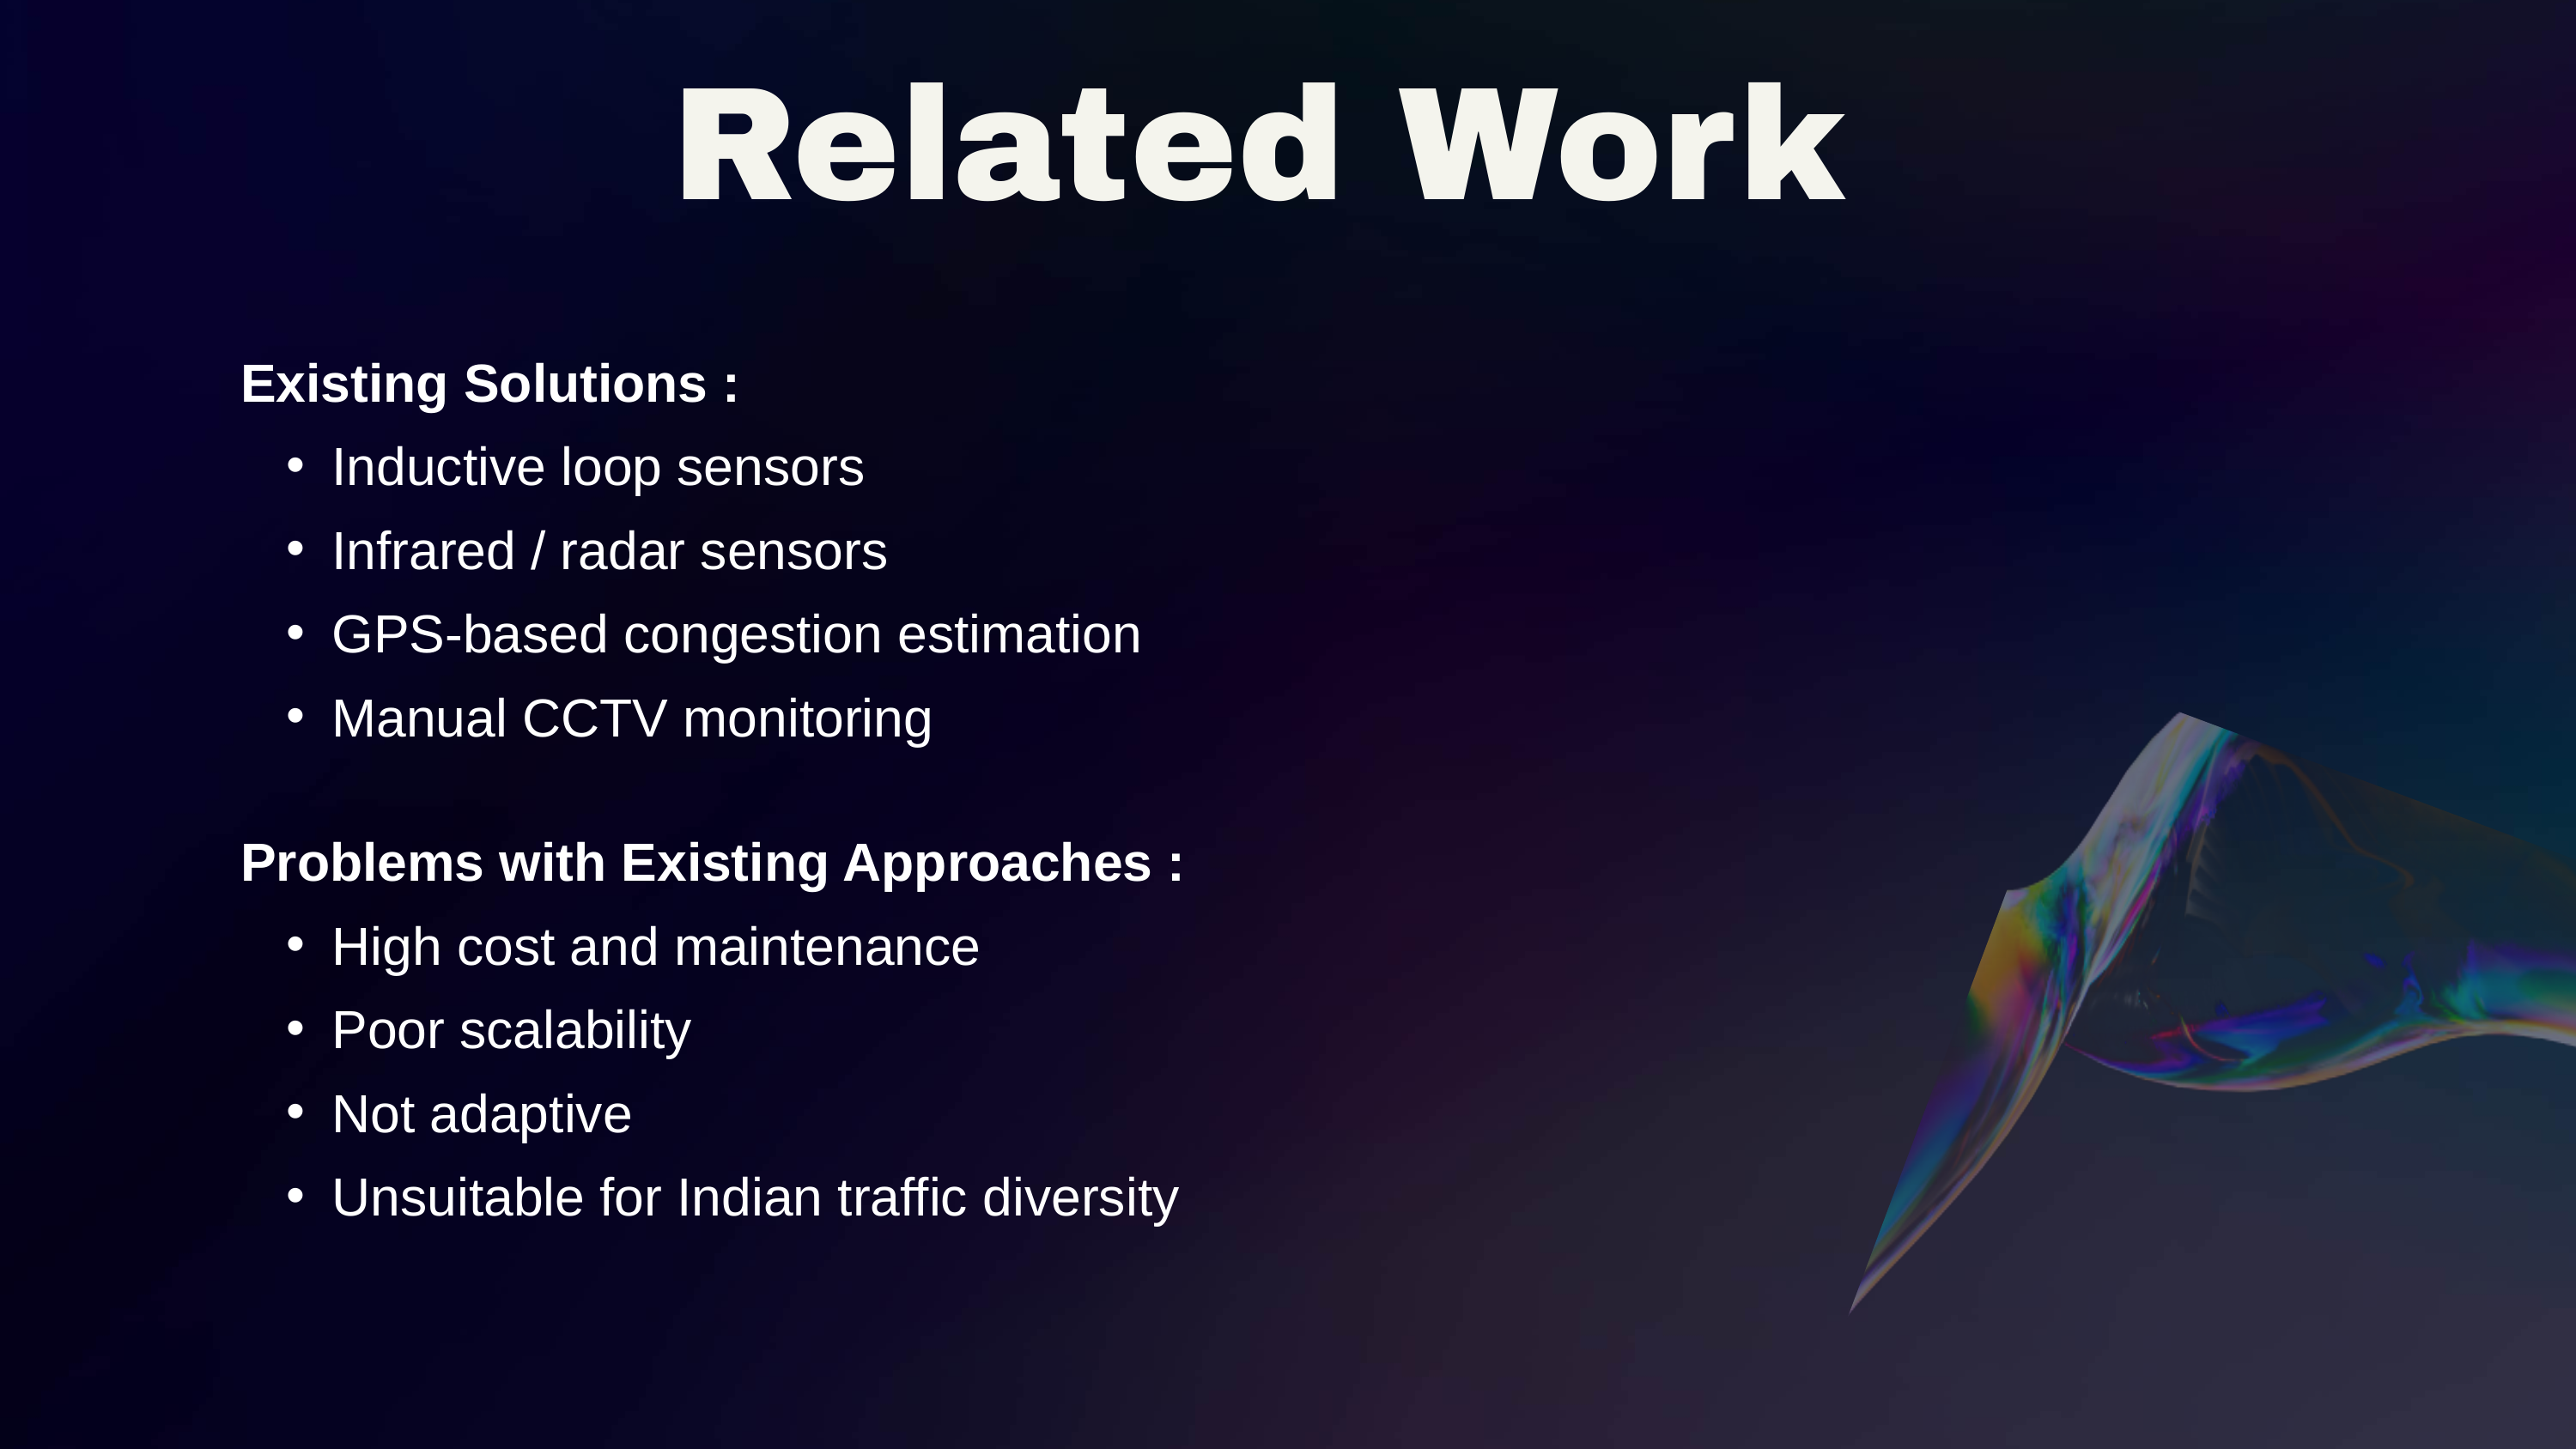

Related Work
Existing Solutions :
Inductive loop sensors
Infrared / radar sensors
GPS-based congestion estimation
Manual CCTV monitoring

Problems with Existing Approaches :
High cost and maintenance
Poor scalability
Not adaptive
Unsuitable for Indian traffic diversity